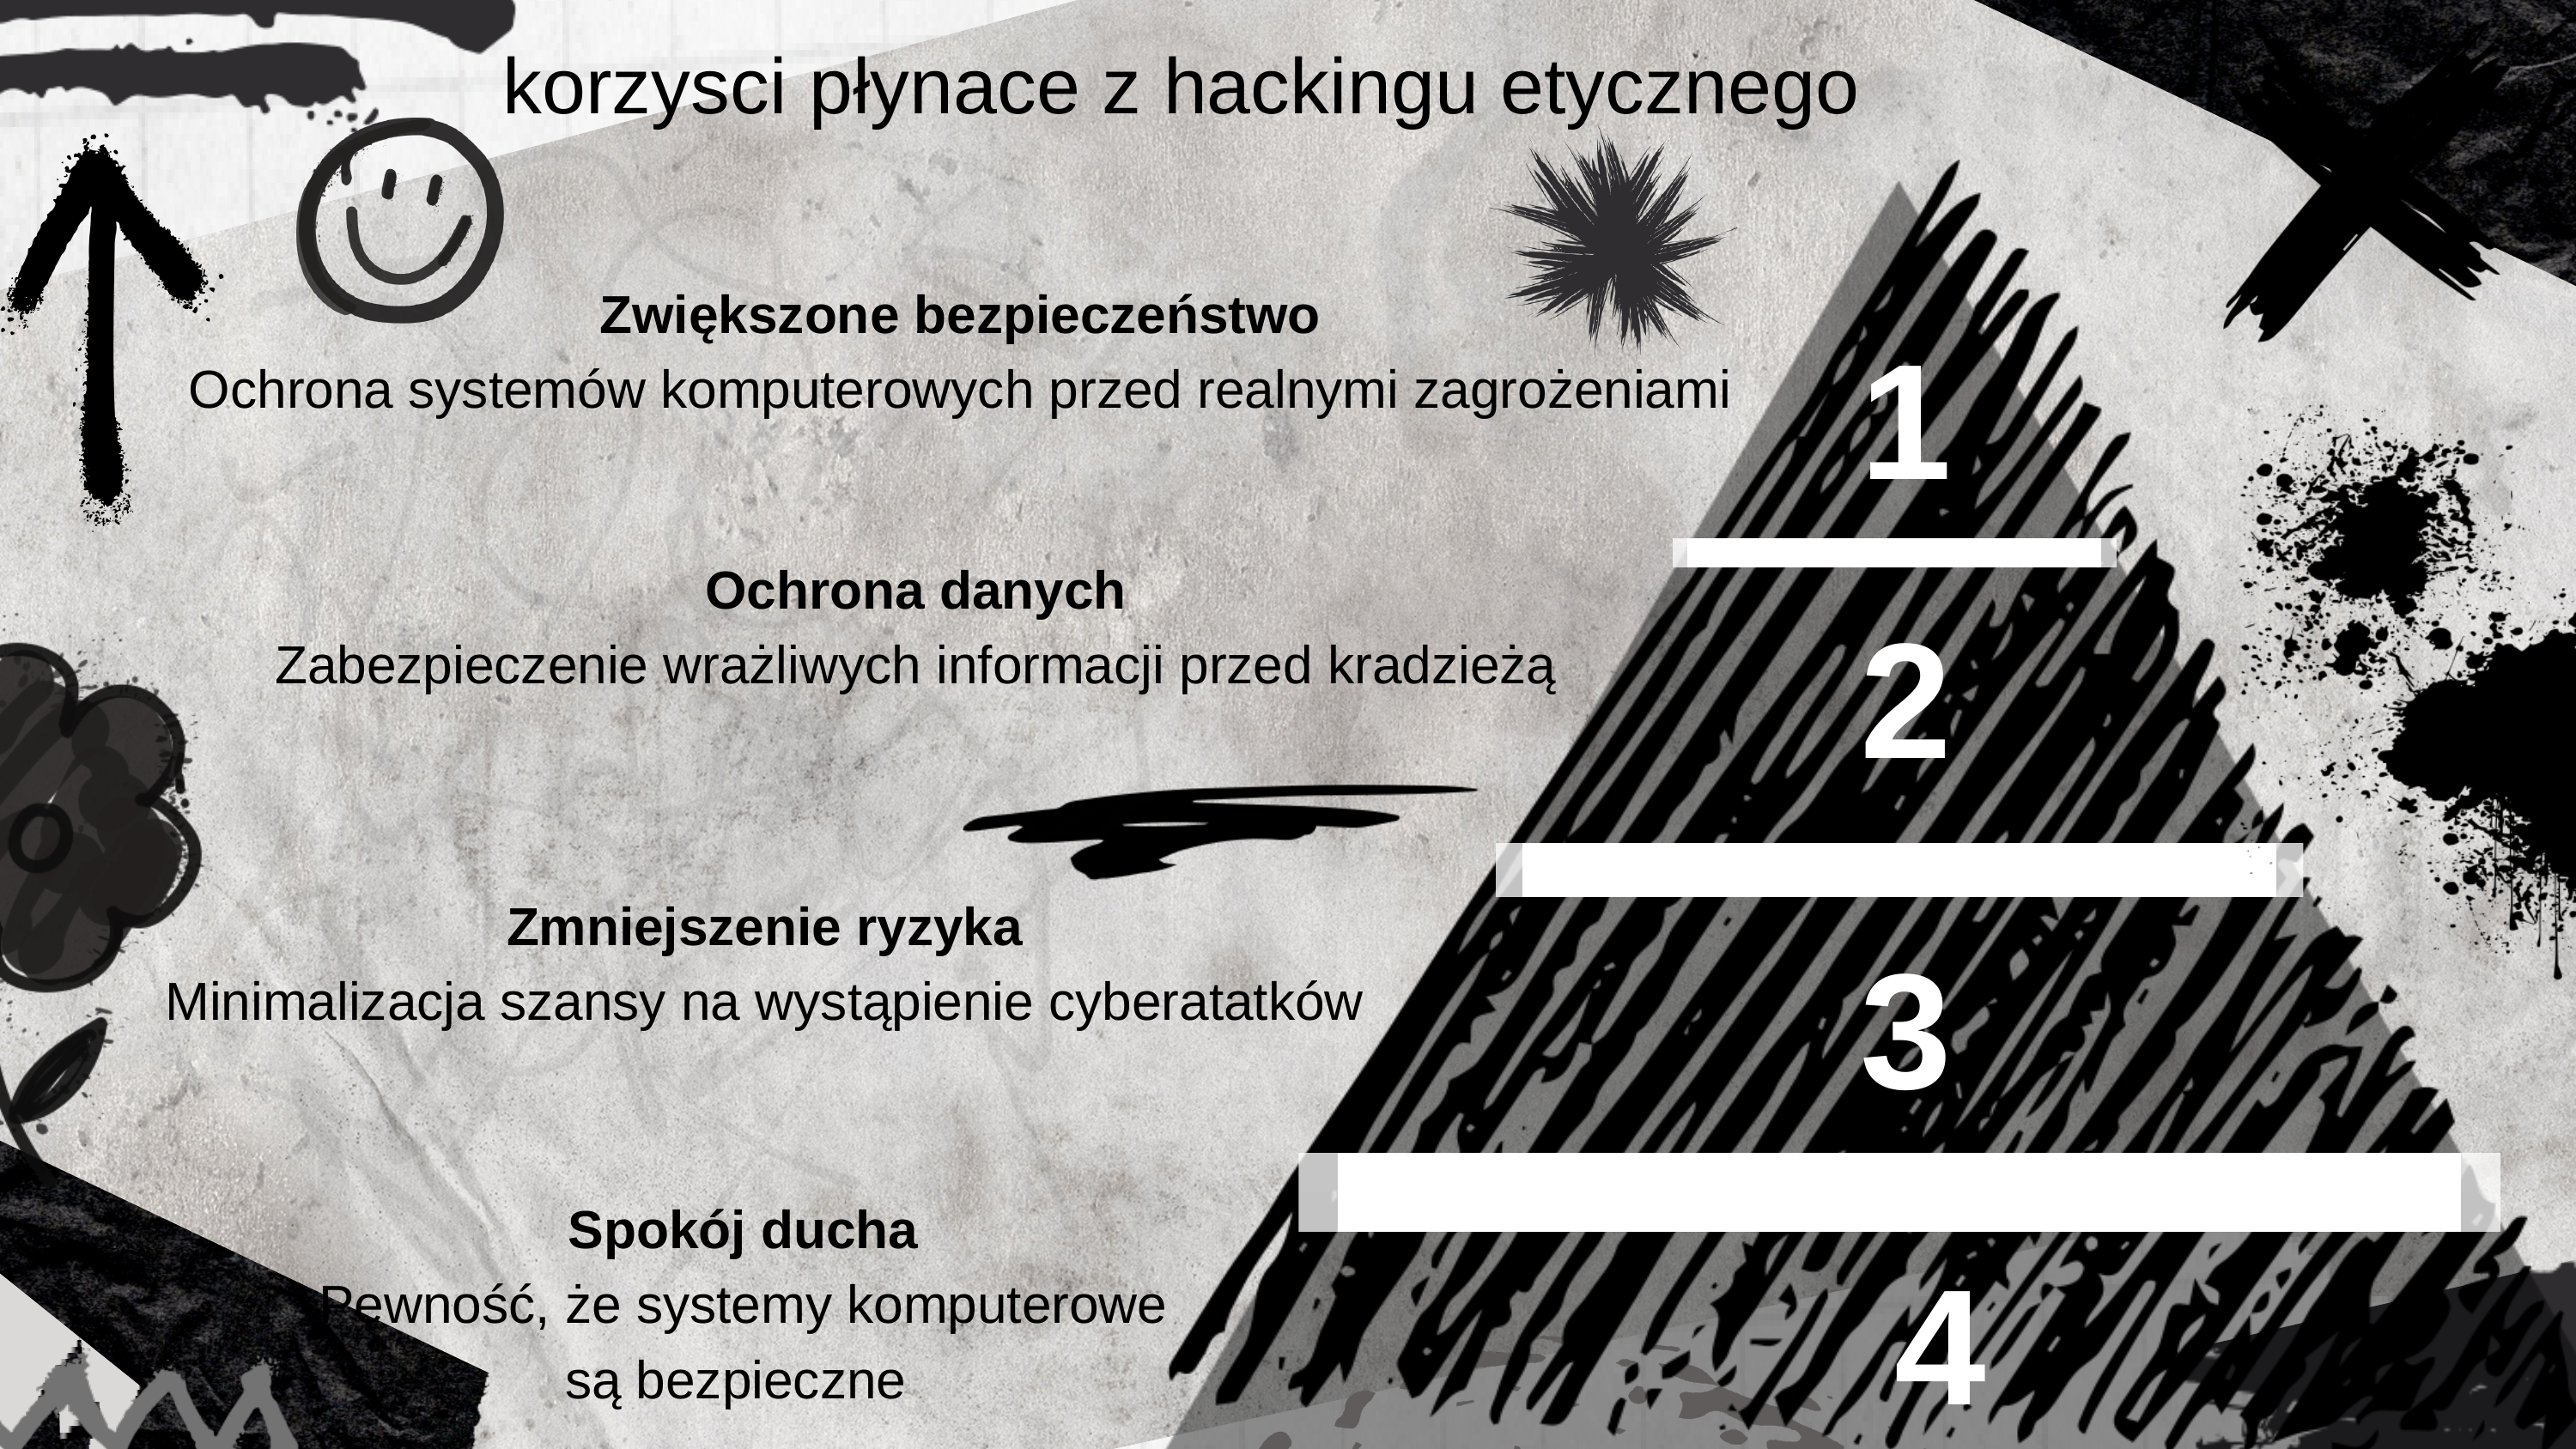

korzysci płynace z hackingu etycznego

Zwiększone bezpieczeństwo
Ochrona systemów komputerowych przed realnymi zagrożeniami
1

Ochrona danych
Zabezpieczenie wrażliwych informacji przed kradzieżą
2

Zmniejszenie ryzyka
Minimalizacja szansy na wystąpienie cyberatatków
3

Spokój ducha
Pewność, że systemy komputerowe są bezpieczne
4